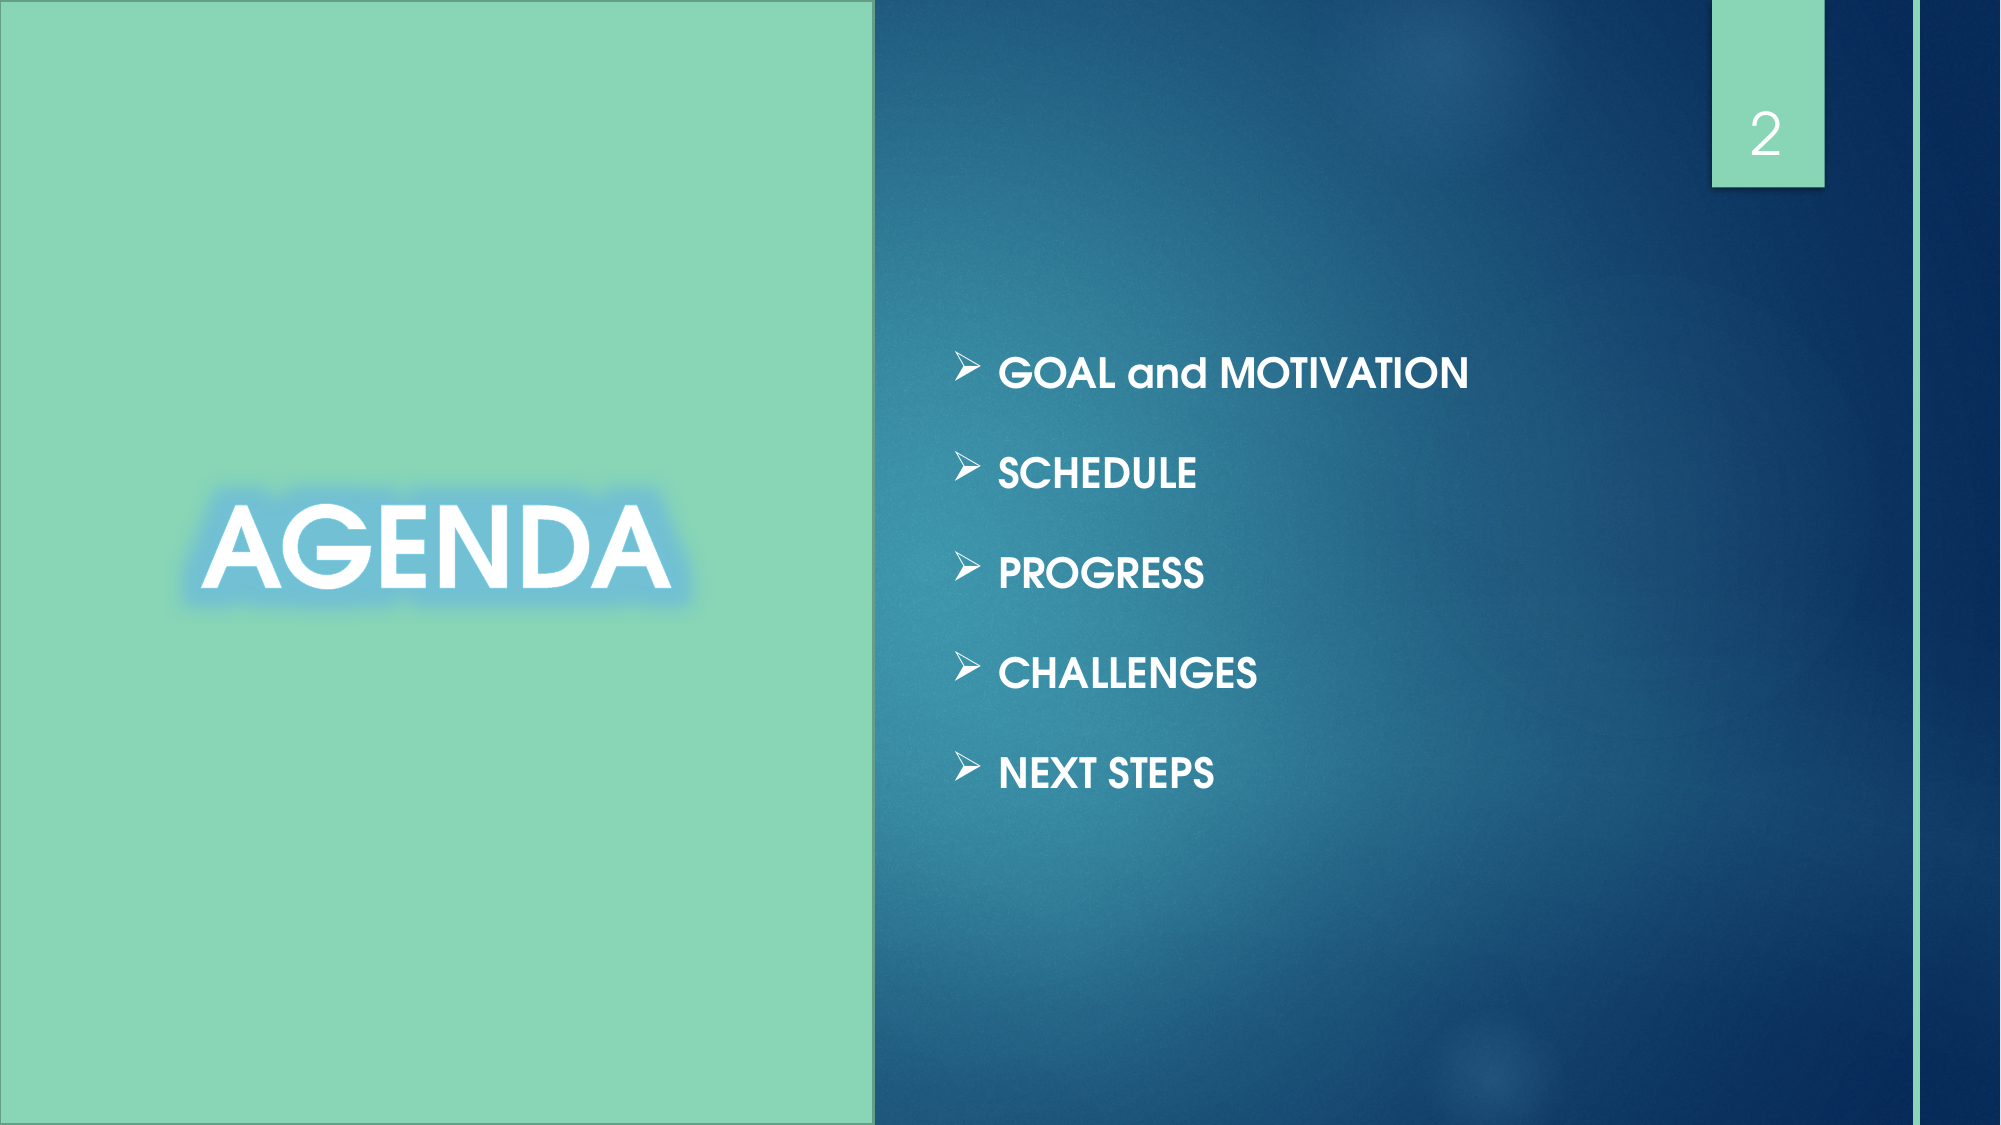

2

GOAL and MOTIVATION

SCHEDULE

PROGRESS

CHALLENGES

NEXT STEPS

AGENDA